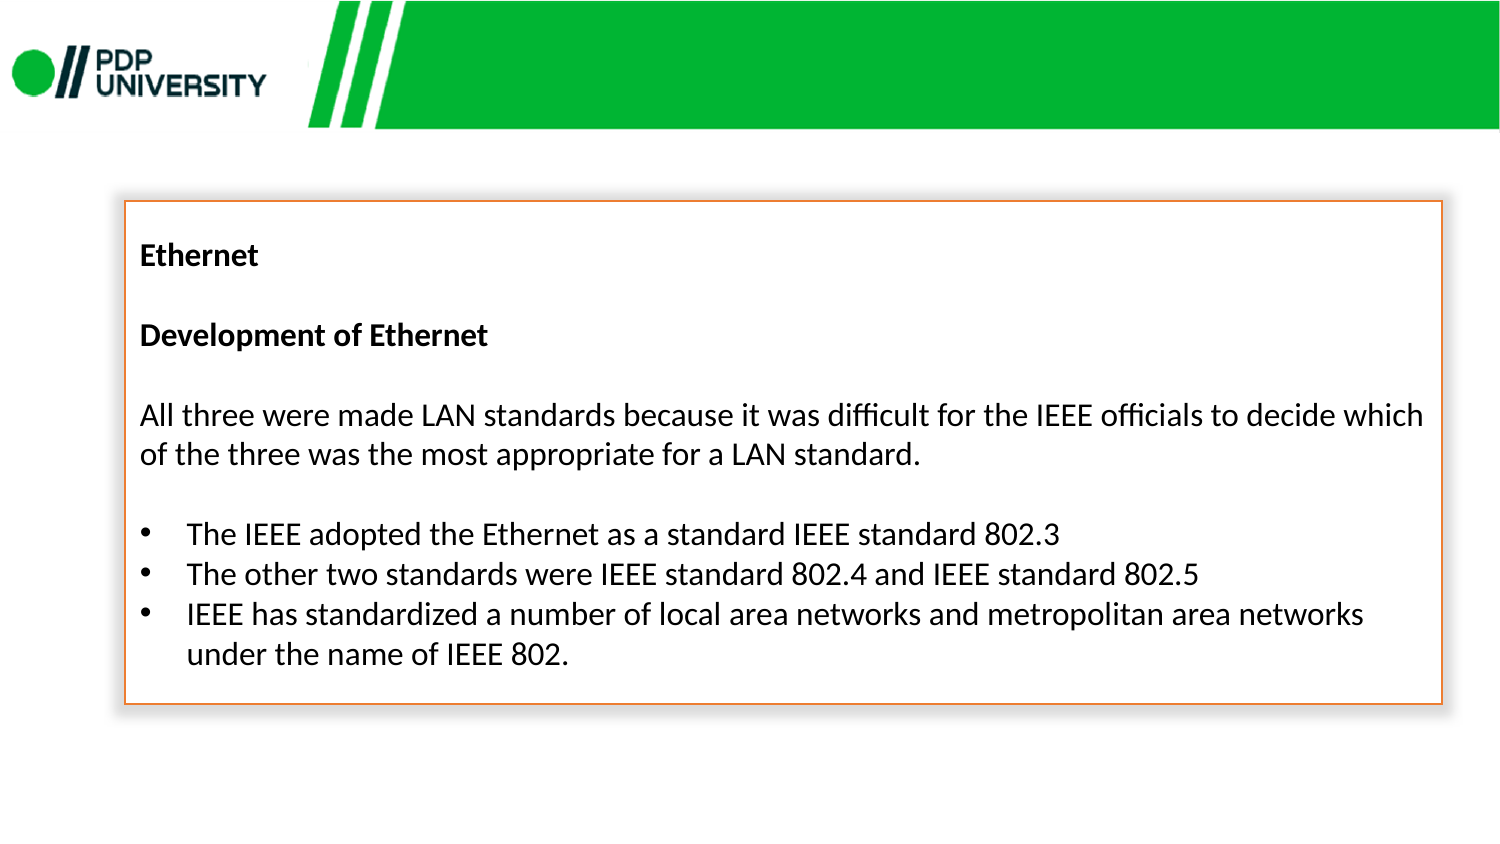

Ethernet

Development of Ethernet

All three were made LAN standards because it was difficult for the IEEE officials to decide which of the three was the most appropriate for a LAN standard.

The IEEE adopted the Ethernet as a standard IEEE standard 802.3
The other two standards were IEEE standard 802.4 and IEEE standard 802.5
IEEE has standardized a number of local area networks and metropolitan area networks under the name of IEEE 802.